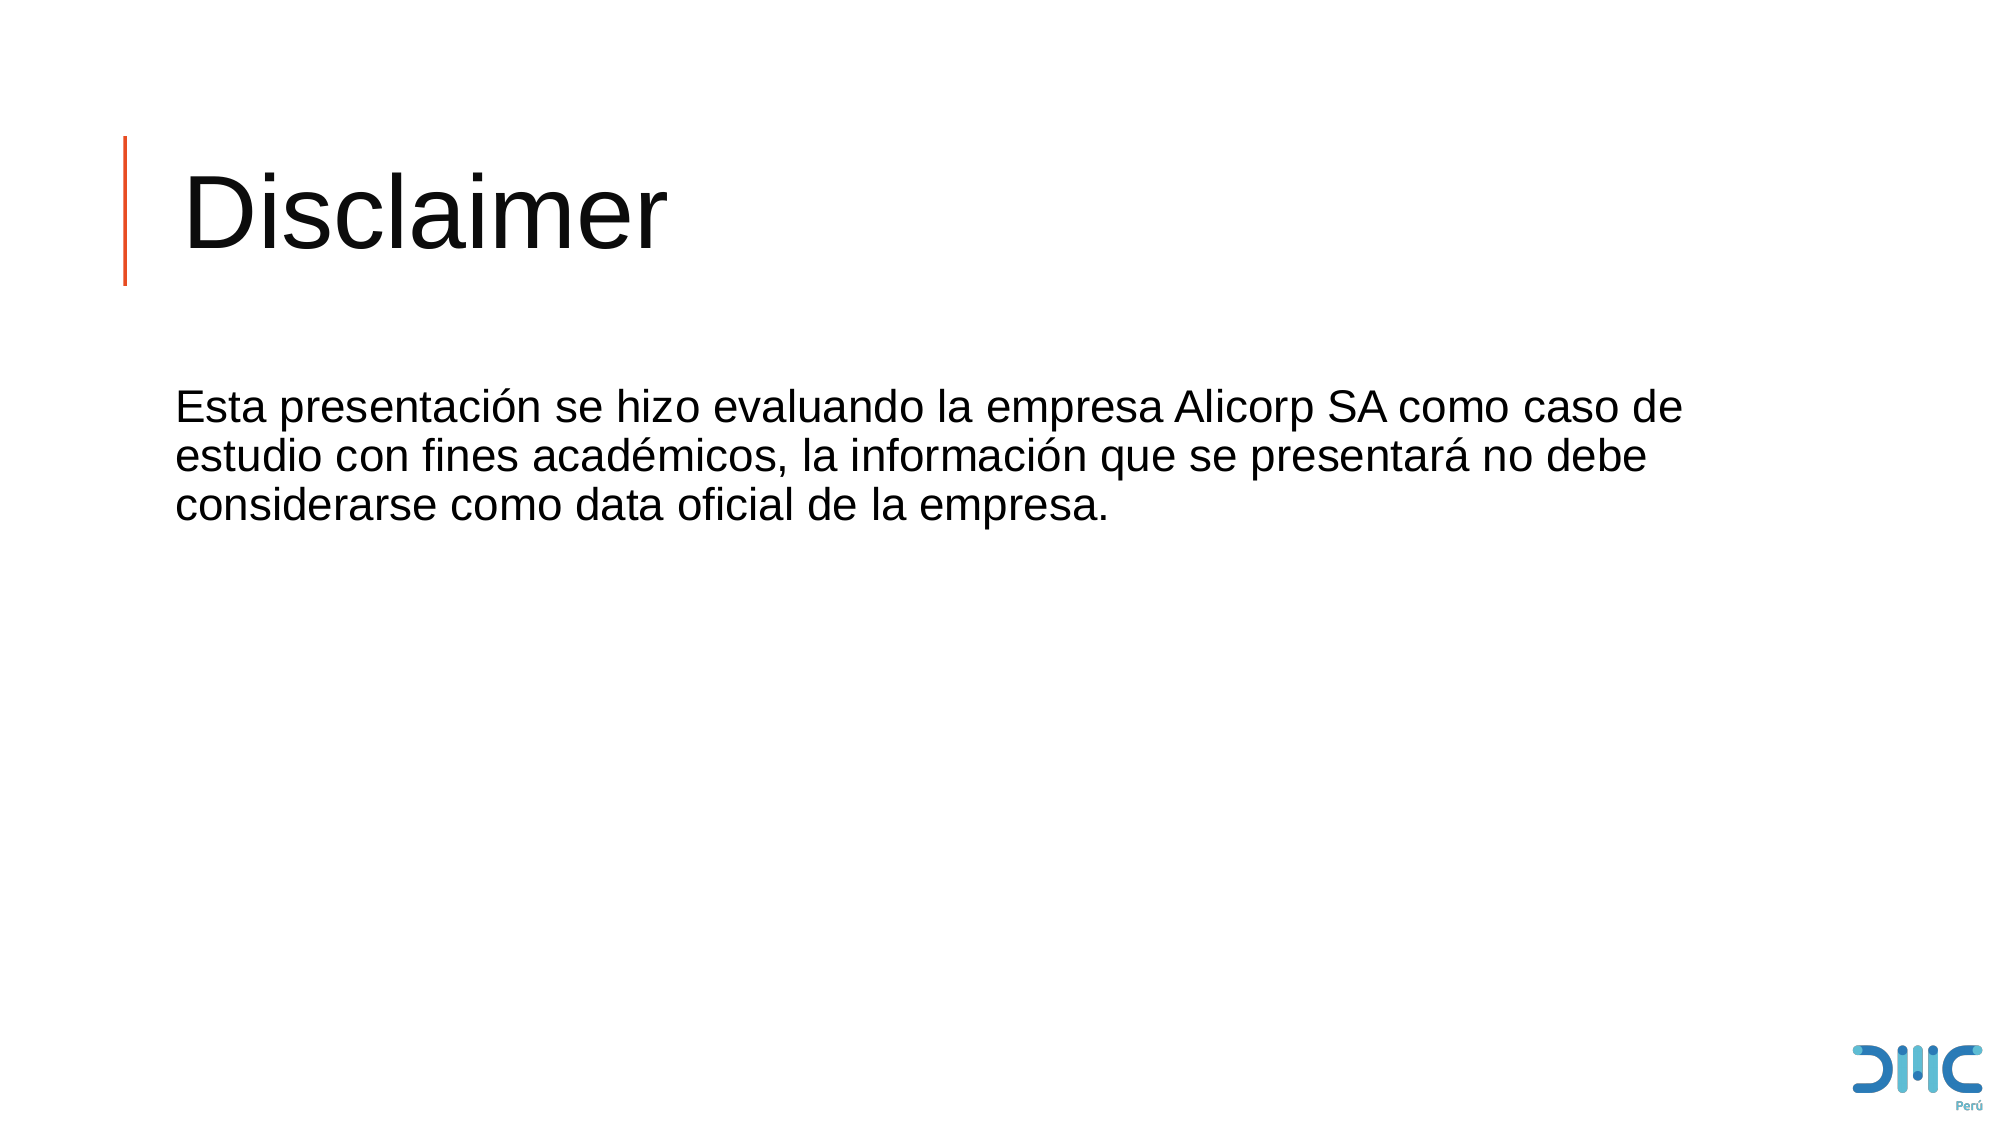

# Disclaimer
Esta presentación se hizo evaluando la empresa Alicorp SA como caso de estudio con fines académicos, la información que se presentará no debe considerarse como data oficial de la empresa.